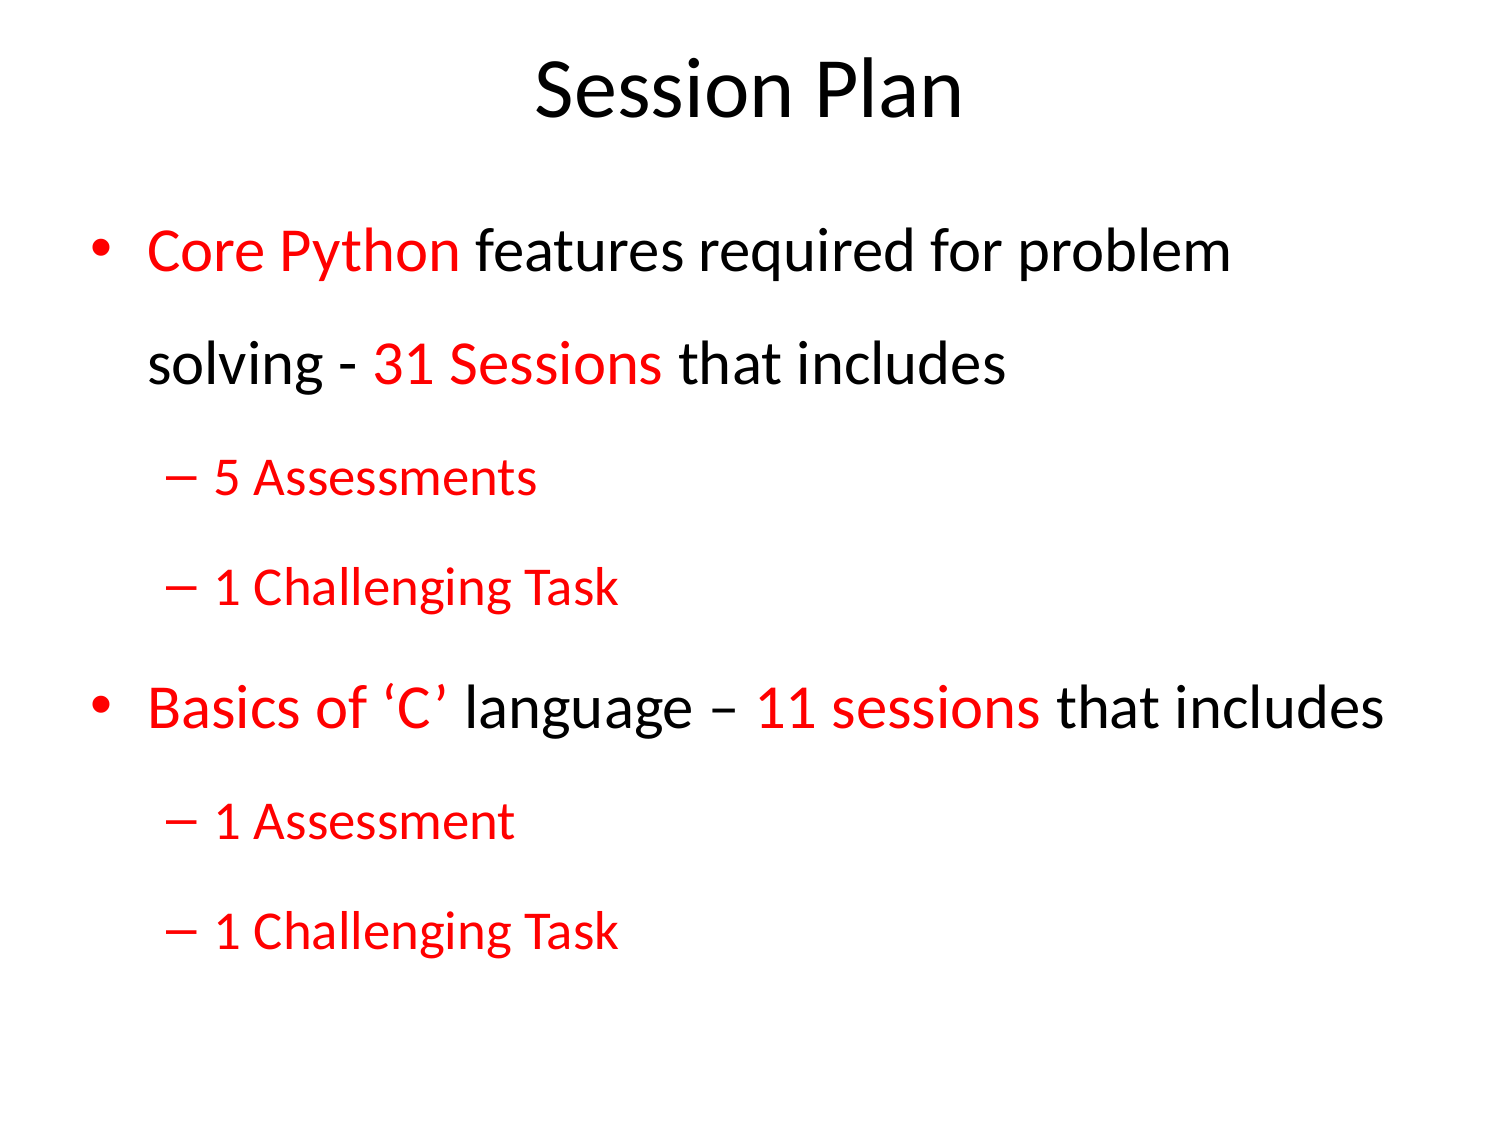

# Session Plan
Core Python features required for problem solving - 31 Sessions that includes
5 Assessments
1 Challenging Task
Basics of ‘C’ language – 11 sessions that includes
1 Assessment
1 Challenging Task